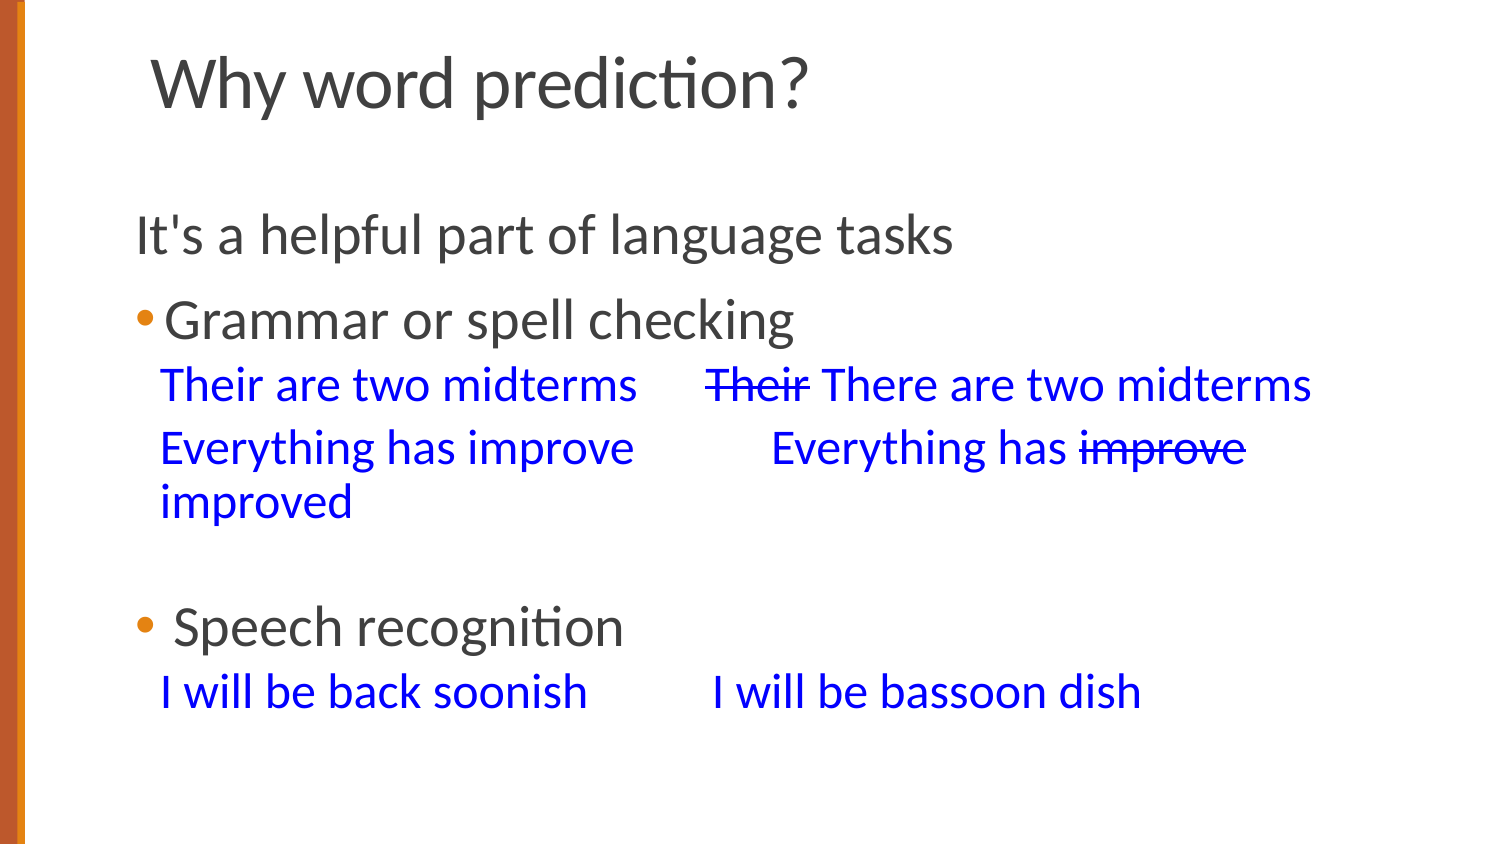

# Why word prediction?
It's a helpful part of language tasks
Grammar or spell checking
Their are two midterms      Their There are two midterms
Everything has improve	 Everything has improve improved

Speech recognition
I will be back soonish           I will be bassoon dish